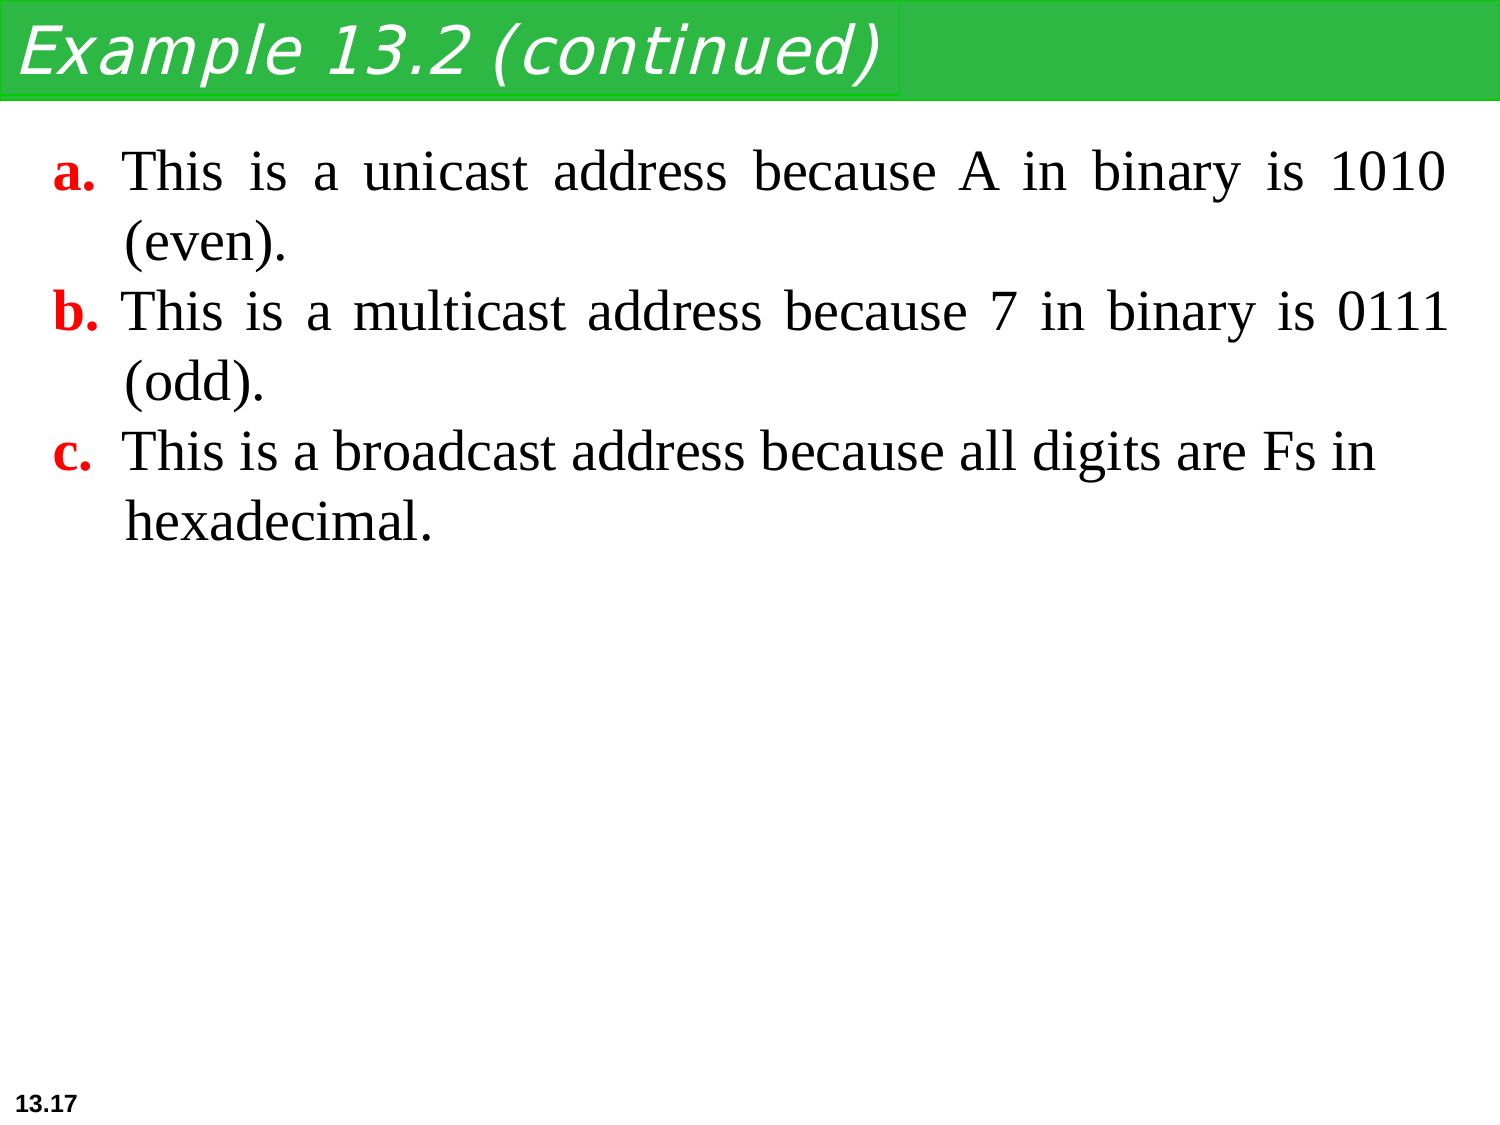

Example 13.2 (continued)
a. This is a unicast address because A in binary is 1010
     (even).
b. This is a multicast address because 7 in binary is 0111
     (odd).
c.  This is a broadcast address because all digits are Fs in
     hexadecimal.
13.17